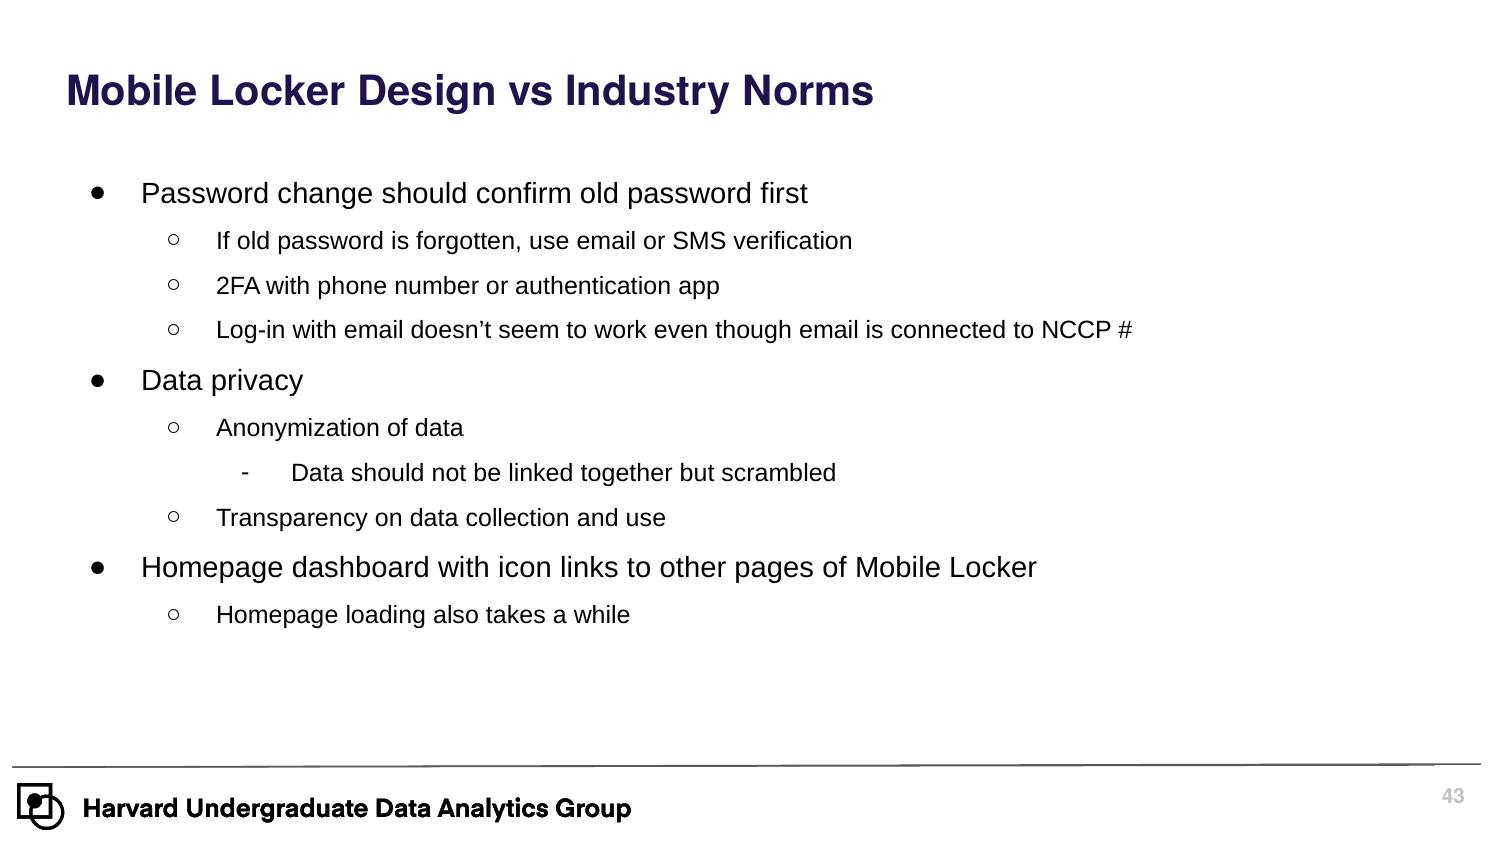

# Mobile Locker Design vs Industry Norms
Password change should confirm old password first
If old password is forgotten, use email or SMS verification
2FA with phone number or authentication app
Log-in with email doesn’t seem to work even though email is connected to NCCP #
Data privacy
Anonymization of data
Data should not be linked together but scrambled
Transparency on data collection and use
Homepage dashboard with icon links to other pages of Mobile Locker
Homepage loading also takes a while
43